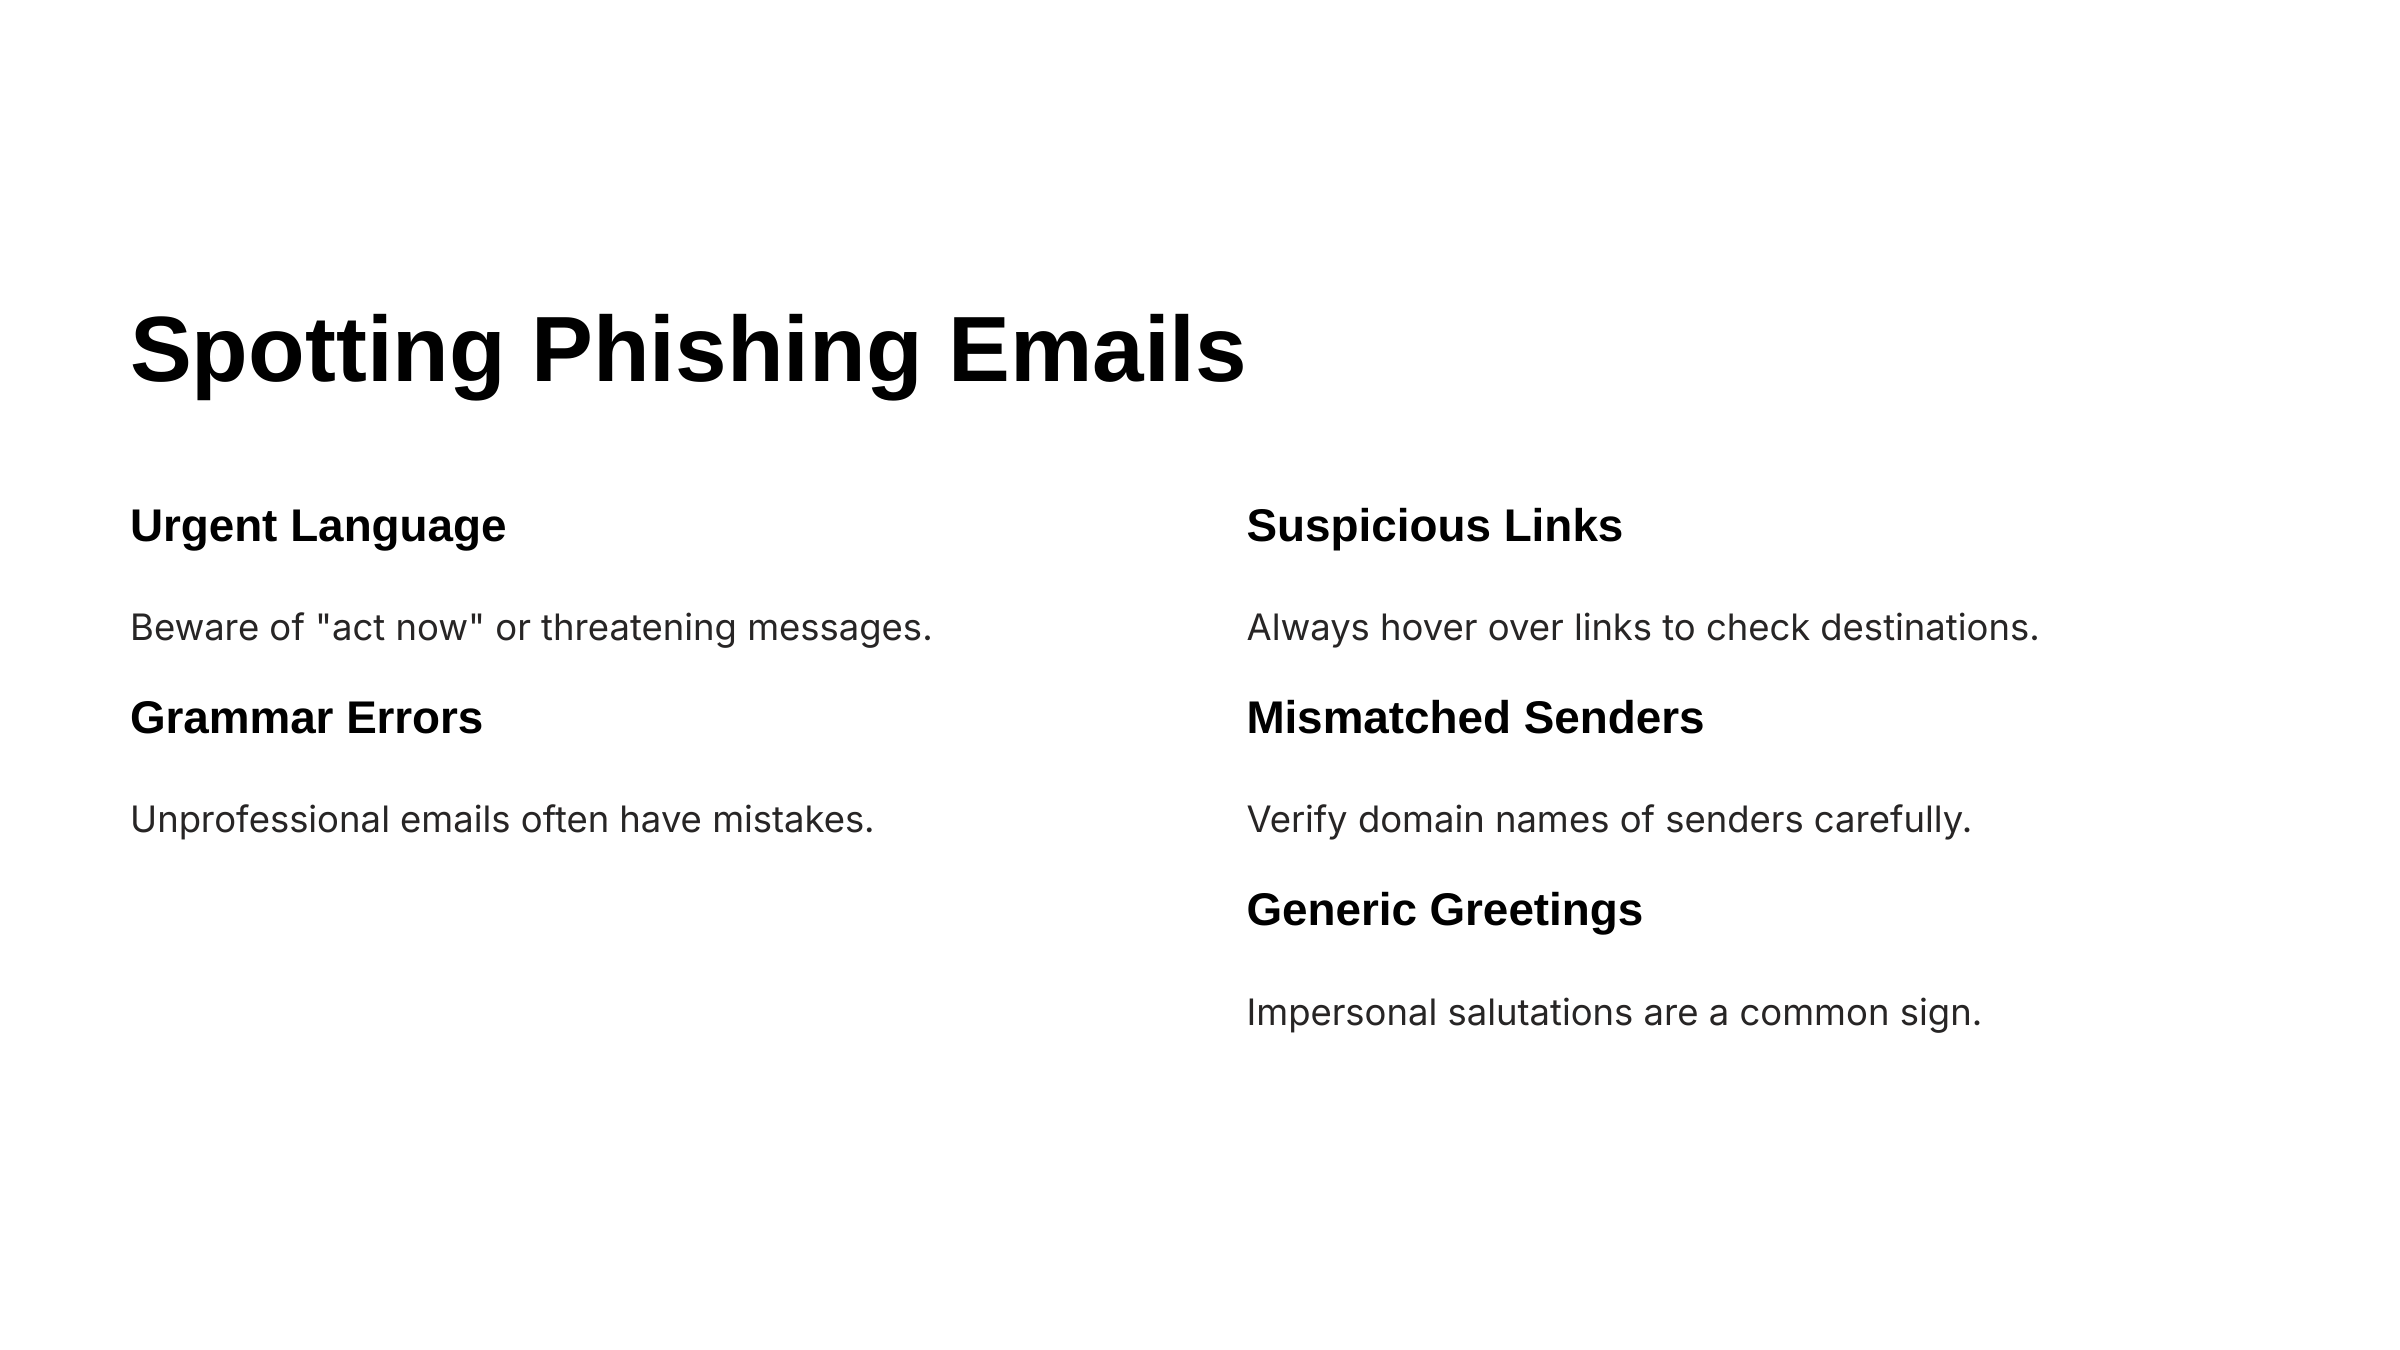

Spotting Phishing Emails
Urgent Language
Suspicious Links
Beware of "act now" or threatening messages.
Always hover over links to check destinations.
Grammar Errors
Mismatched Senders
Unprofessional emails often have mistakes.
Verify domain names of senders carefully.
Generic Greetings
Impersonal salutations are a common sign.